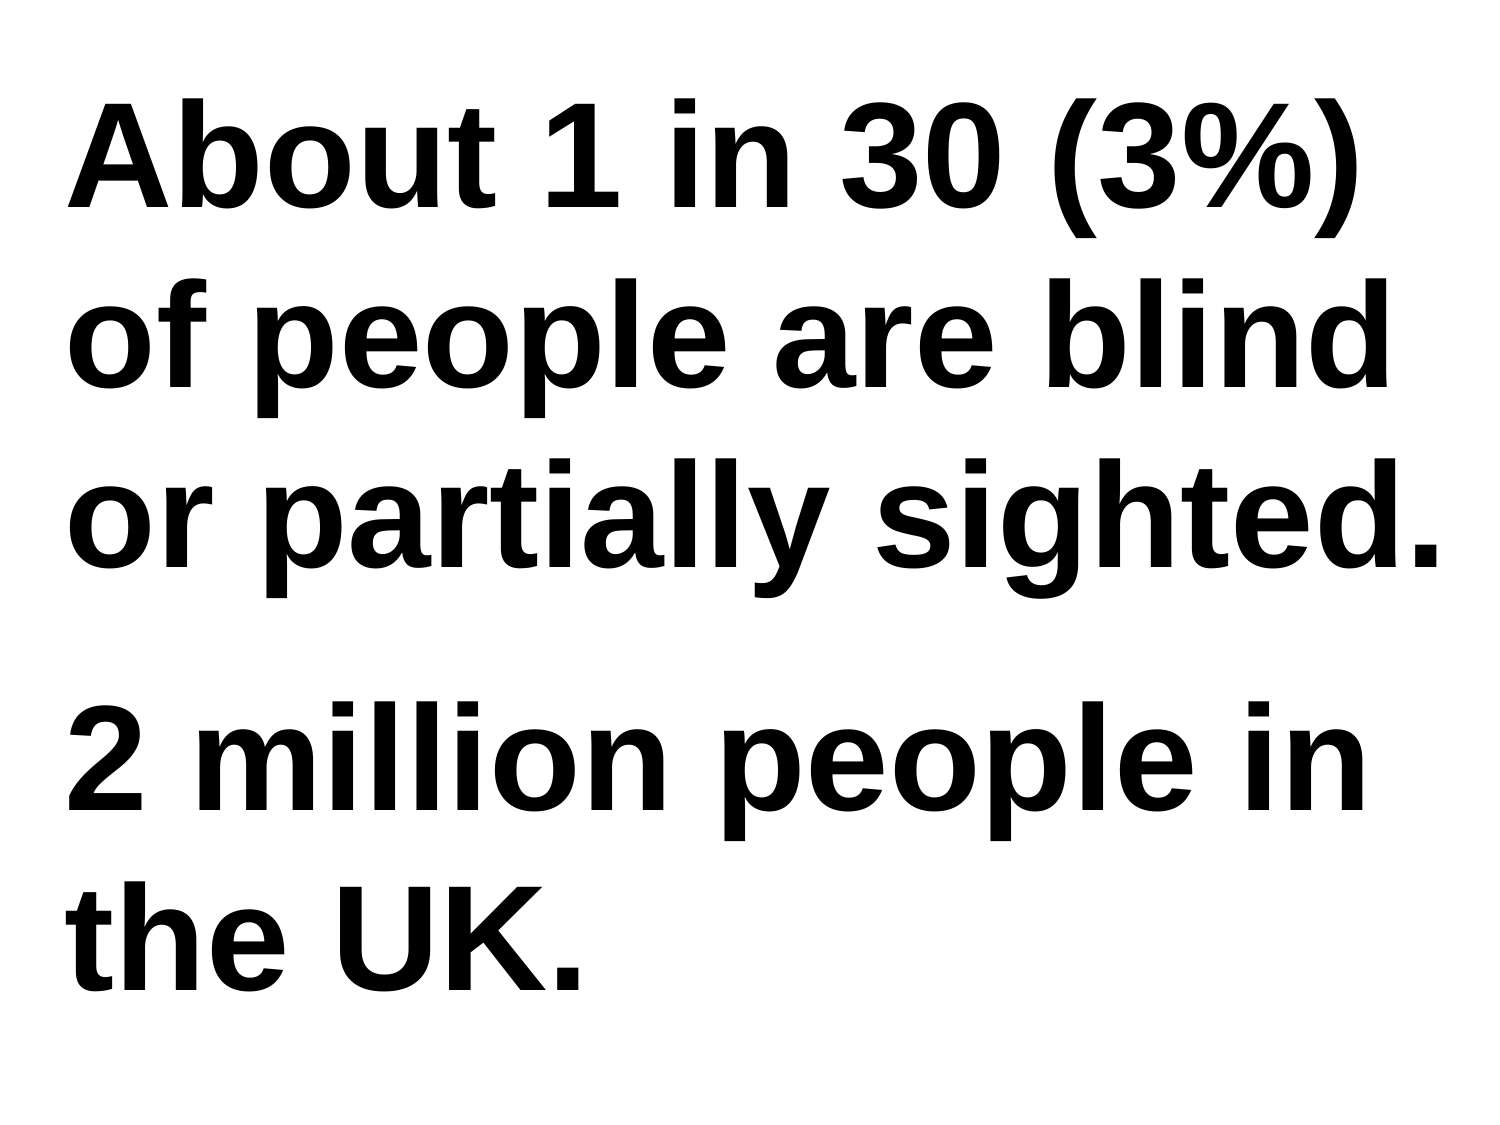

About 1 in 30 (3%) of people are blind or partially sighted.
2 million people in the UK.